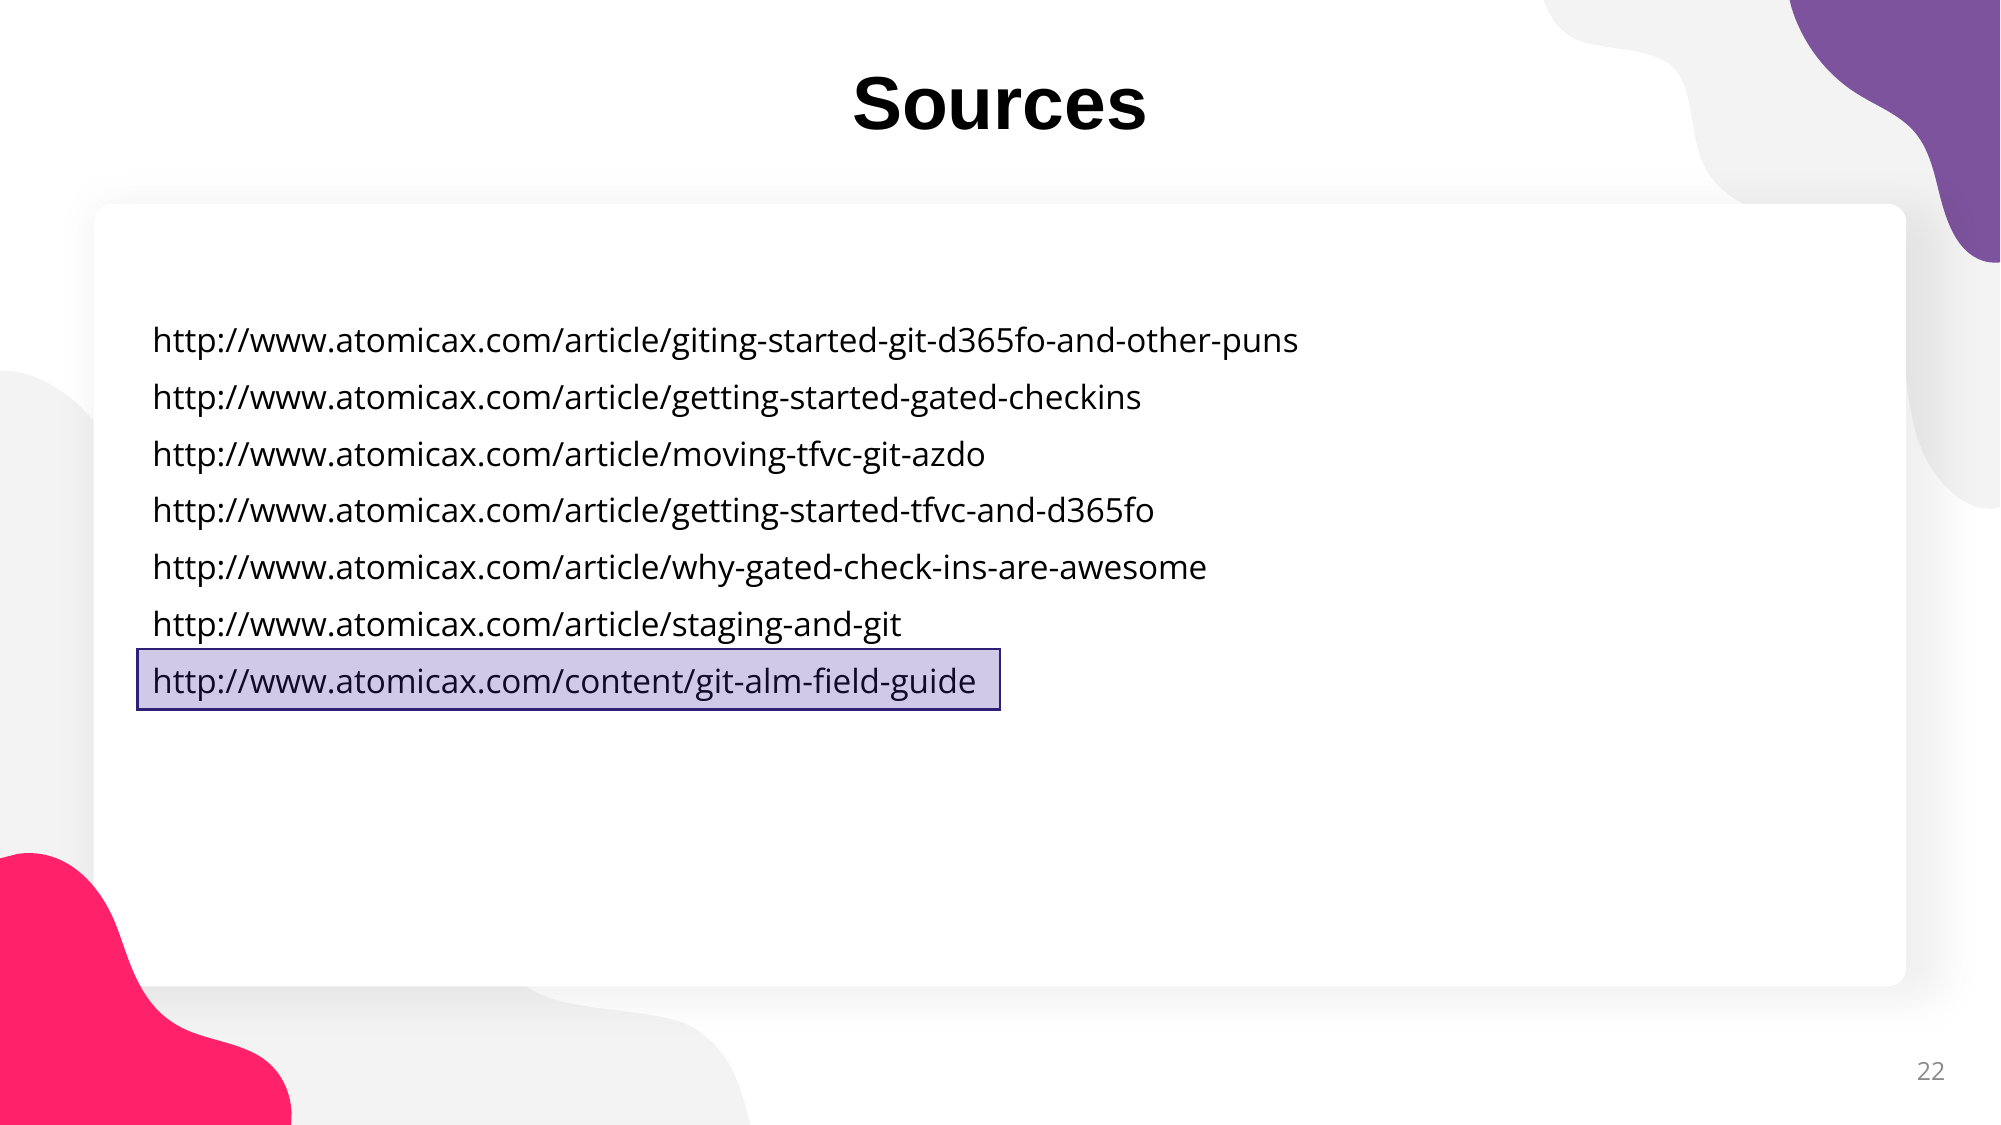

# Sources

http://www.atomicax.com/article/giting-started-git-d365fo-and-other-puns
http://www.atomicax.com/article/getting-started-gated-checkins
http://www.atomicax.com/article/moving-tfvc-git-azdo
http://www.atomicax.com/article/getting-started-tfvc-and-d365fo
http://www.atomicax.com/article/why-gated-check-ins-are-awesome
http://www.atomicax.com/article/staging-and-git
http://www.atomicax.com/content/git-alm-field-guide

22